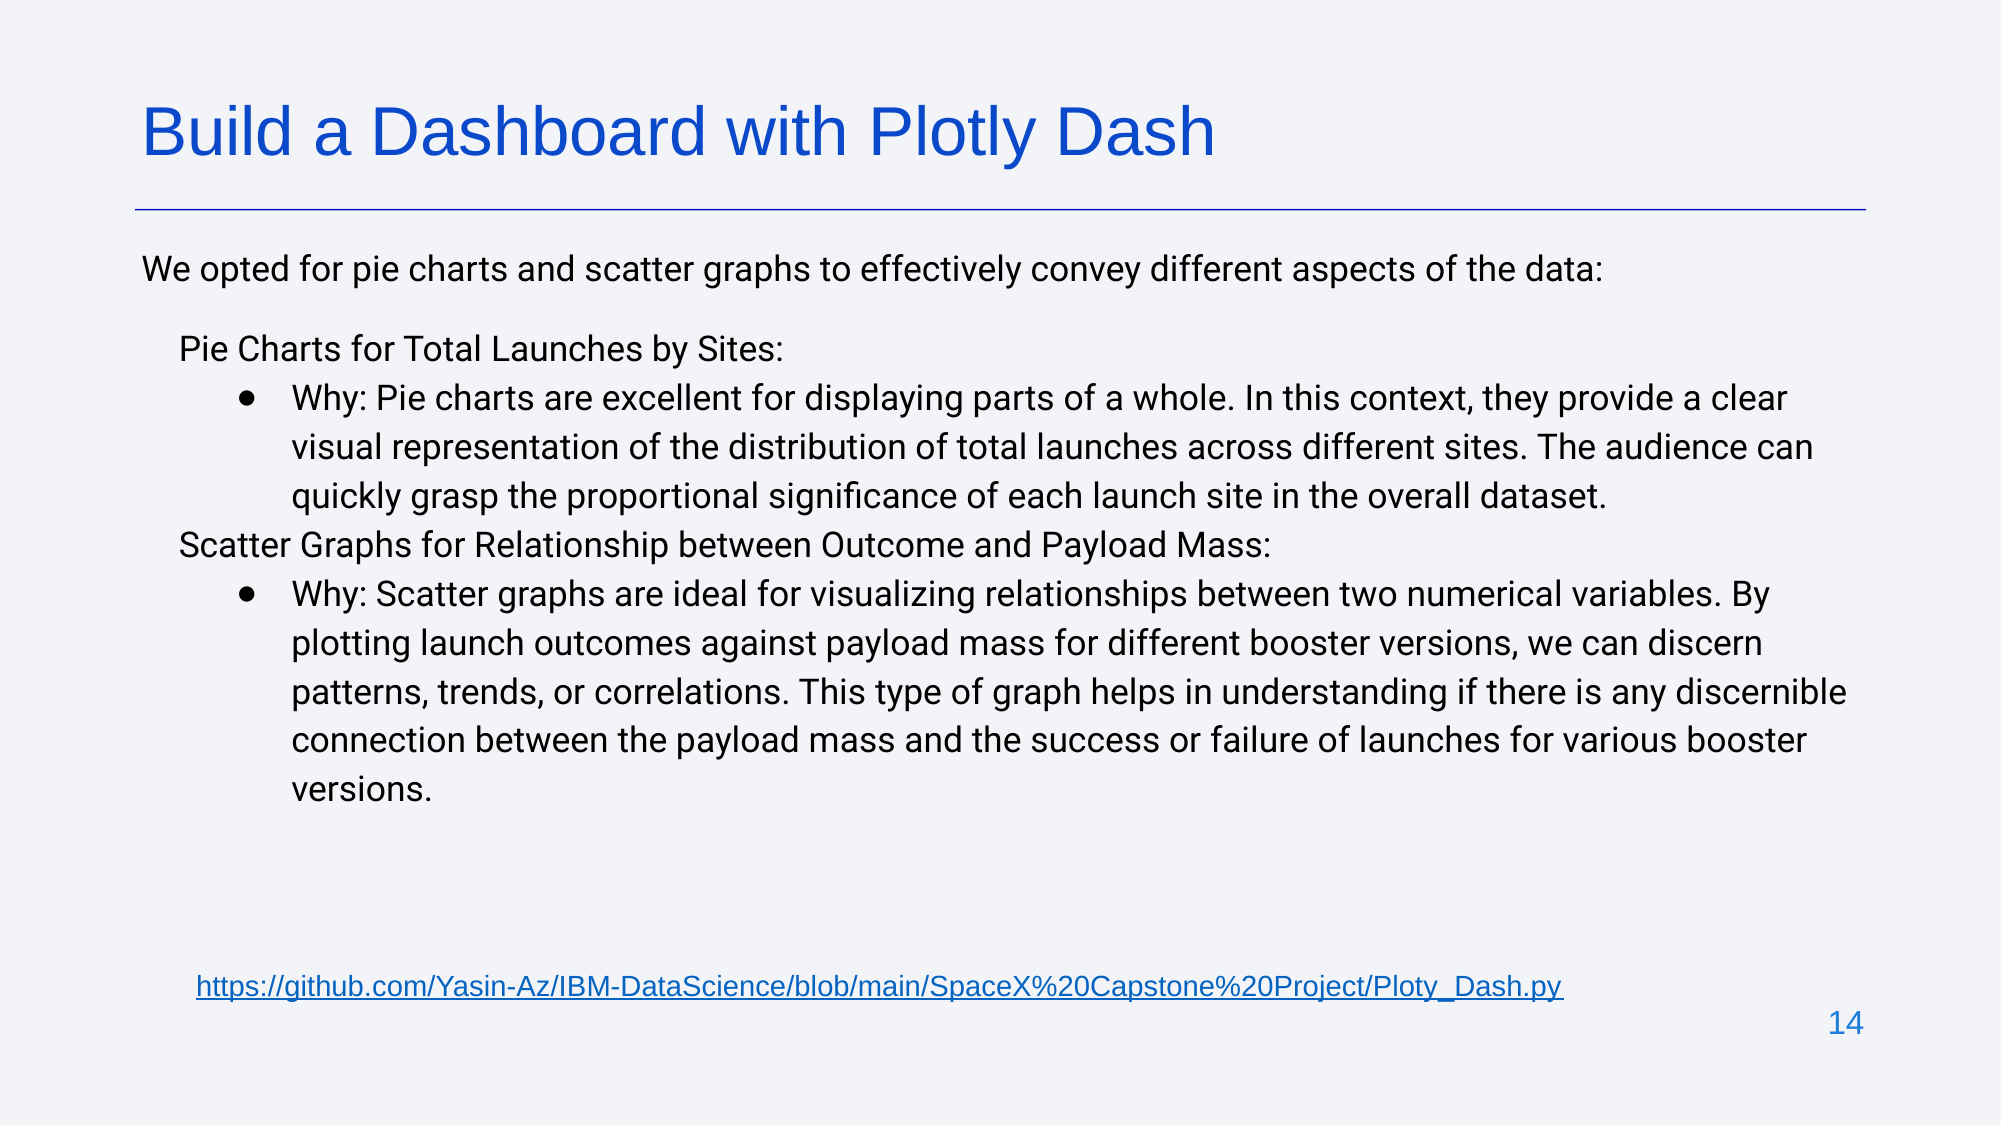

Build a Dashboard with Plotly Dash
We opted for pie charts and scatter graphs to effectively convey different aspects of the data:
Pie Charts for Total Launches by Sites:
Why: Pie charts are excellent for displaying parts of a whole. In this context, they provide a clear visual representation of the distribution of total launches across different sites. The audience can quickly grasp the proportional significance of each launch site in the overall dataset.
Scatter Graphs for Relationship between Outcome and Payload Mass:
Why: Scatter graphs are ideal for visualizing relationships between two numerical variables. By plotting launch outcomes against payload mass for different booster versions, we can discern patterns, trends, or correlations. This type of graph helps in understanding if there is any discernible connection between the payload mass and the success or failure of launches for various booster versions.

https://github.com/Yasin-Az/IBM-DataScience/blob/main/SpaceX%20Capstone%20Project/Ploty_Dash.py
14